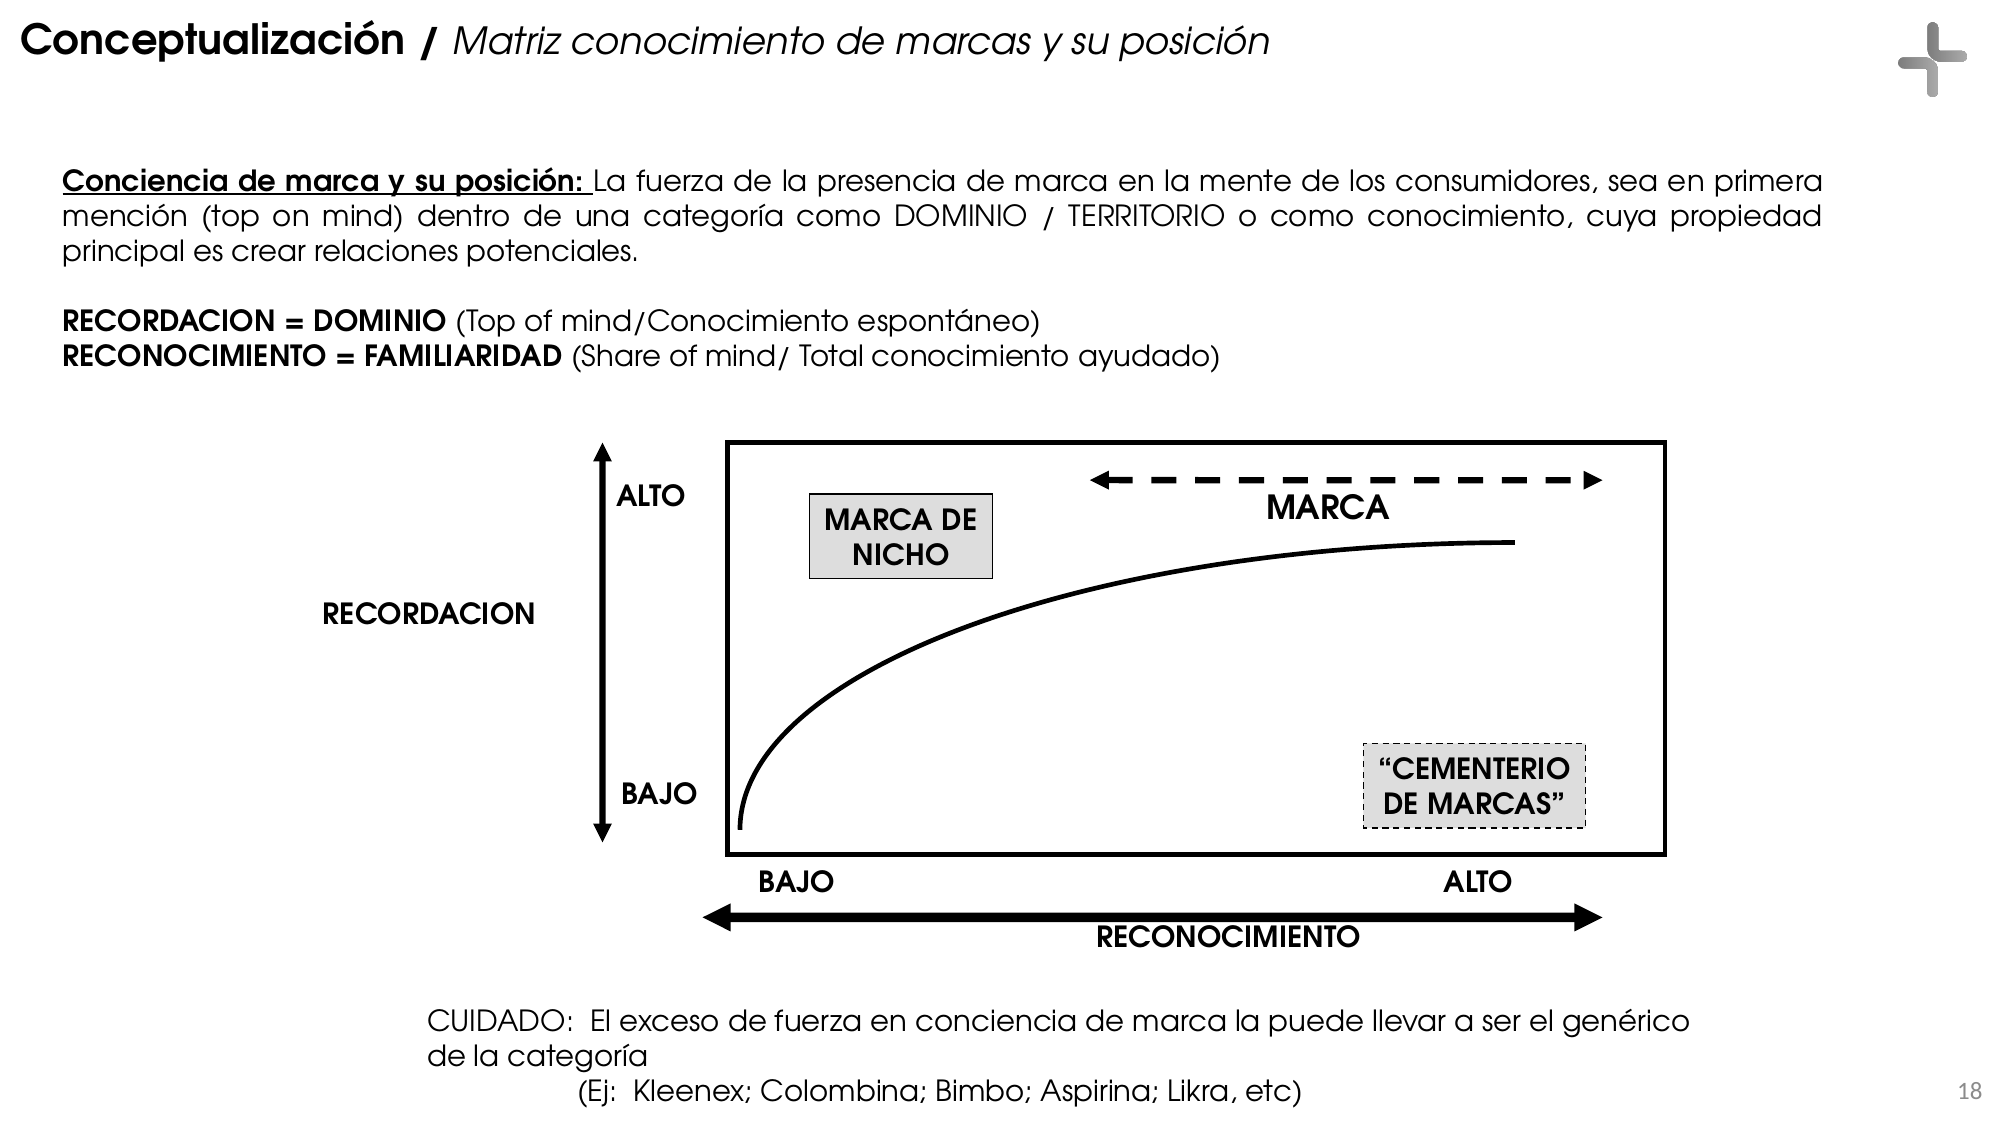

Conceptualización / Matriz conocimiento de marcas y su posición
Conciencia de marca y su posición: La fuerza de la presencia de marca en la mente de los consumidores, sea en primera mención (top on mind) dentro de una categoría como DOMINIO / TERRITORIO o como conocimiento, cuya propiedad principal es crear relaciones potenciales.

RECORDACION = DOMINIO (Top of mind/Conocimiento espontáneo)
RECONOCIMIENTO = FAMILIARIDAD (Share of mind/ Total conocimiento ayudado)

ALTO
MARCA

MARCA DE
NICHO

RECORDACION
“CEMENTERIO
DE MARCAS”
BAJO
BAJO
ALTO
RECONOCIMIENTO

CUIDADO:  El exceso de fuerza en conciencia de marca la puede llevar a ser el genérico de la categoría
	(Ej:  Kleenex; Colombina; Bimbo; Aspirina; Likra, etc)
18